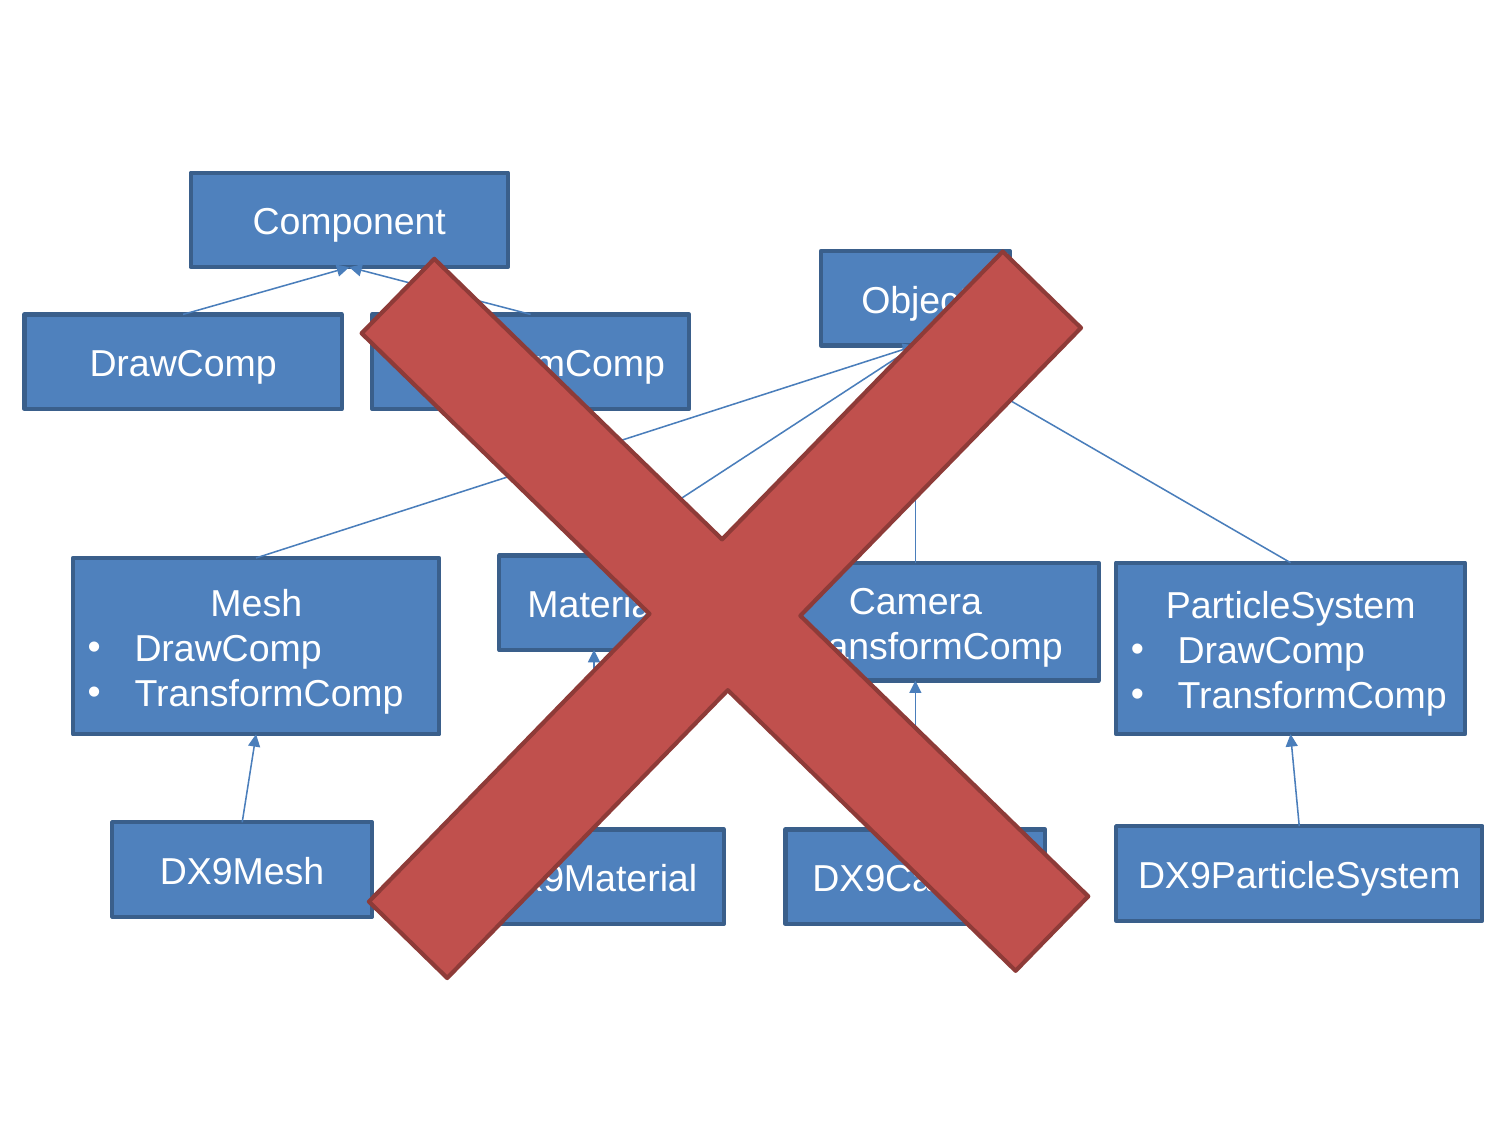

Component
Object
TransformComp
Material
Mesh
DrawComp
TransformComp
Camera
TransformComp
ParticleSystem
DrawComp
TransformComp
DrawComp
DX9Mesh
DX9ParticleSystem
DX9Material
DX9Camera